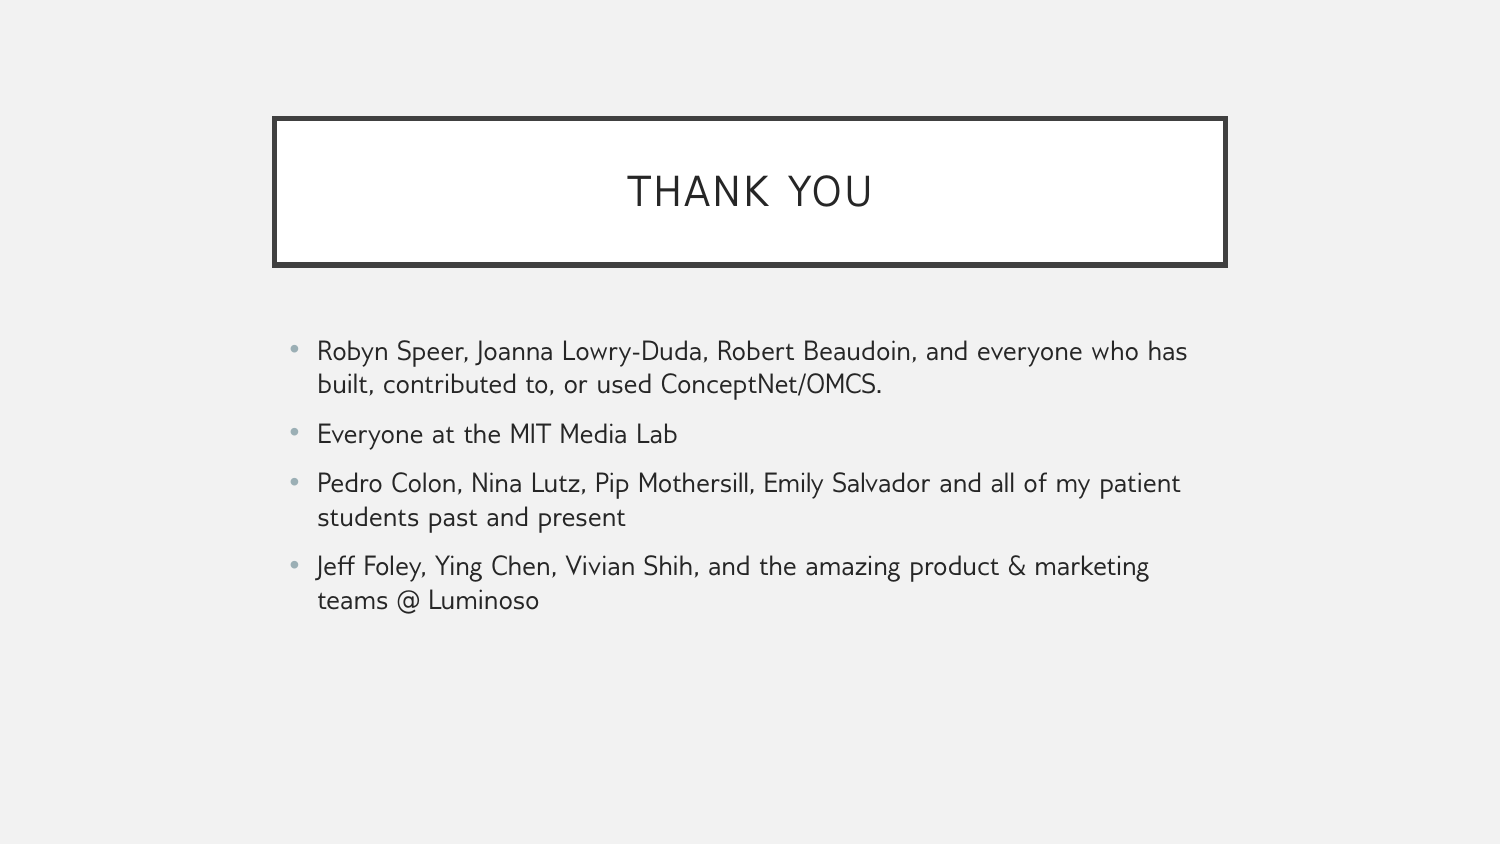

# Thank you
Robyn Speer, Joanna Lowry-Duda, Robert Beaudoin, and everyone who has built, contributed to, or used ConceptNet/OMCS.
Everyone at the MIT Media Lab
Pedro Colon, Nina Lutz, Pip Mothersill, Emily Salvador and all of my patient students past and present
Jeff Foley, Ying Chen, Vivian Shih, and the amazing product & marketing teams @ Luminoso